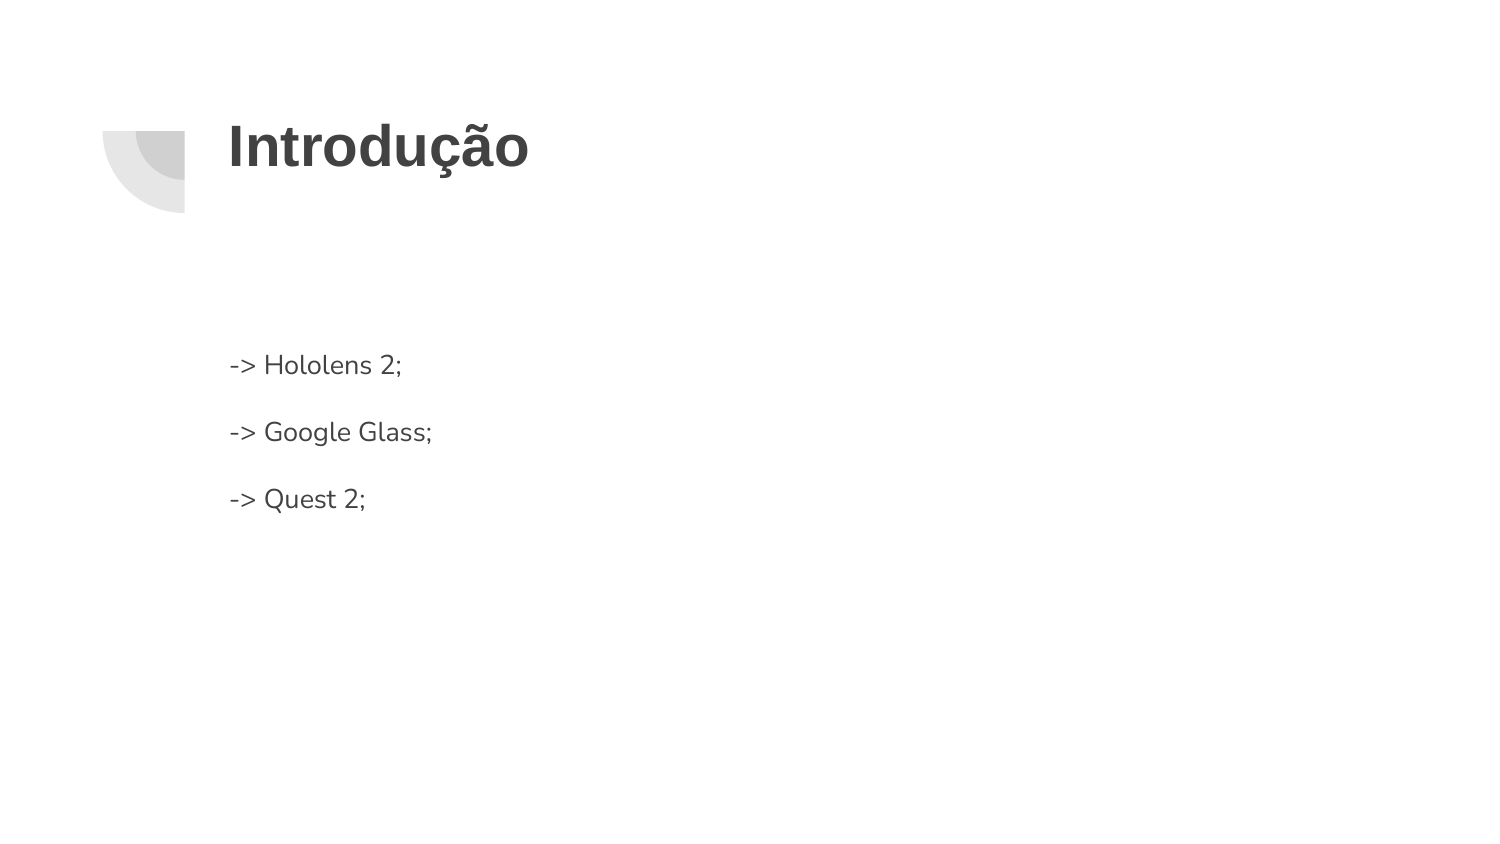

# Introdução
-> Hololens 2;
-> Google Glass;
-> Quest 2;